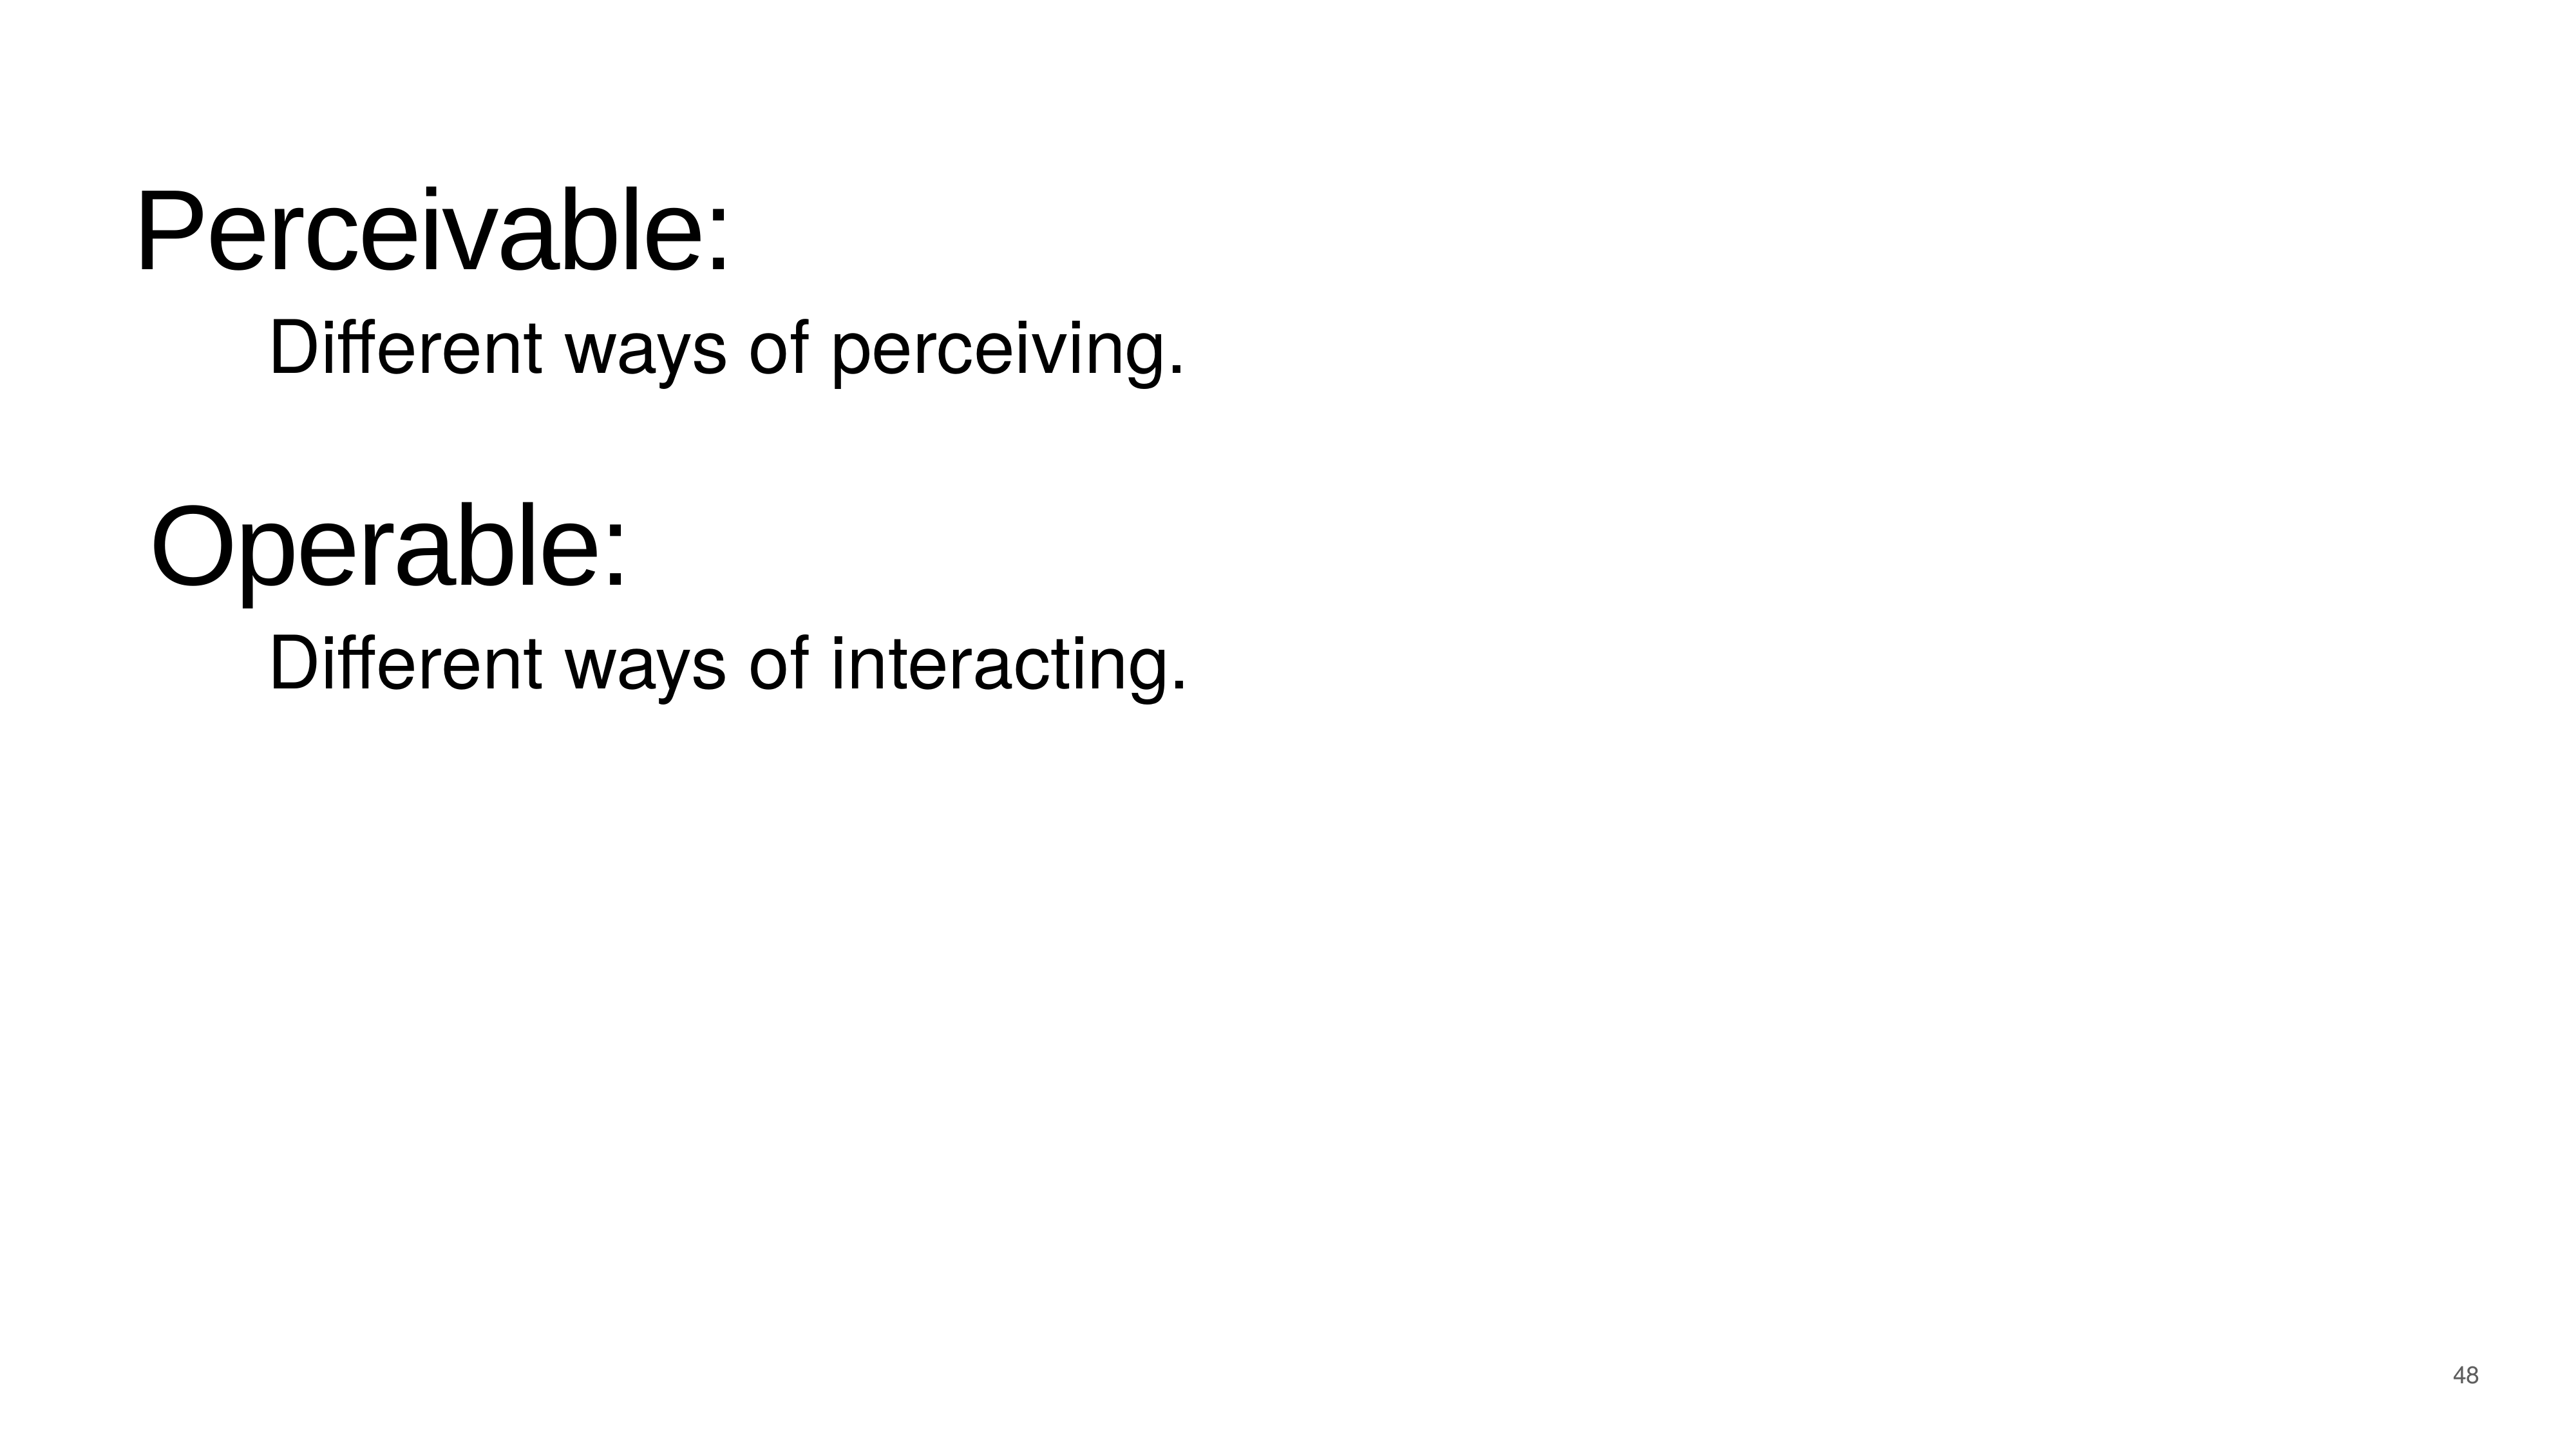

# Perceivable:
Different ways of perceiving.
Operable:
Different ways of interacting.
48